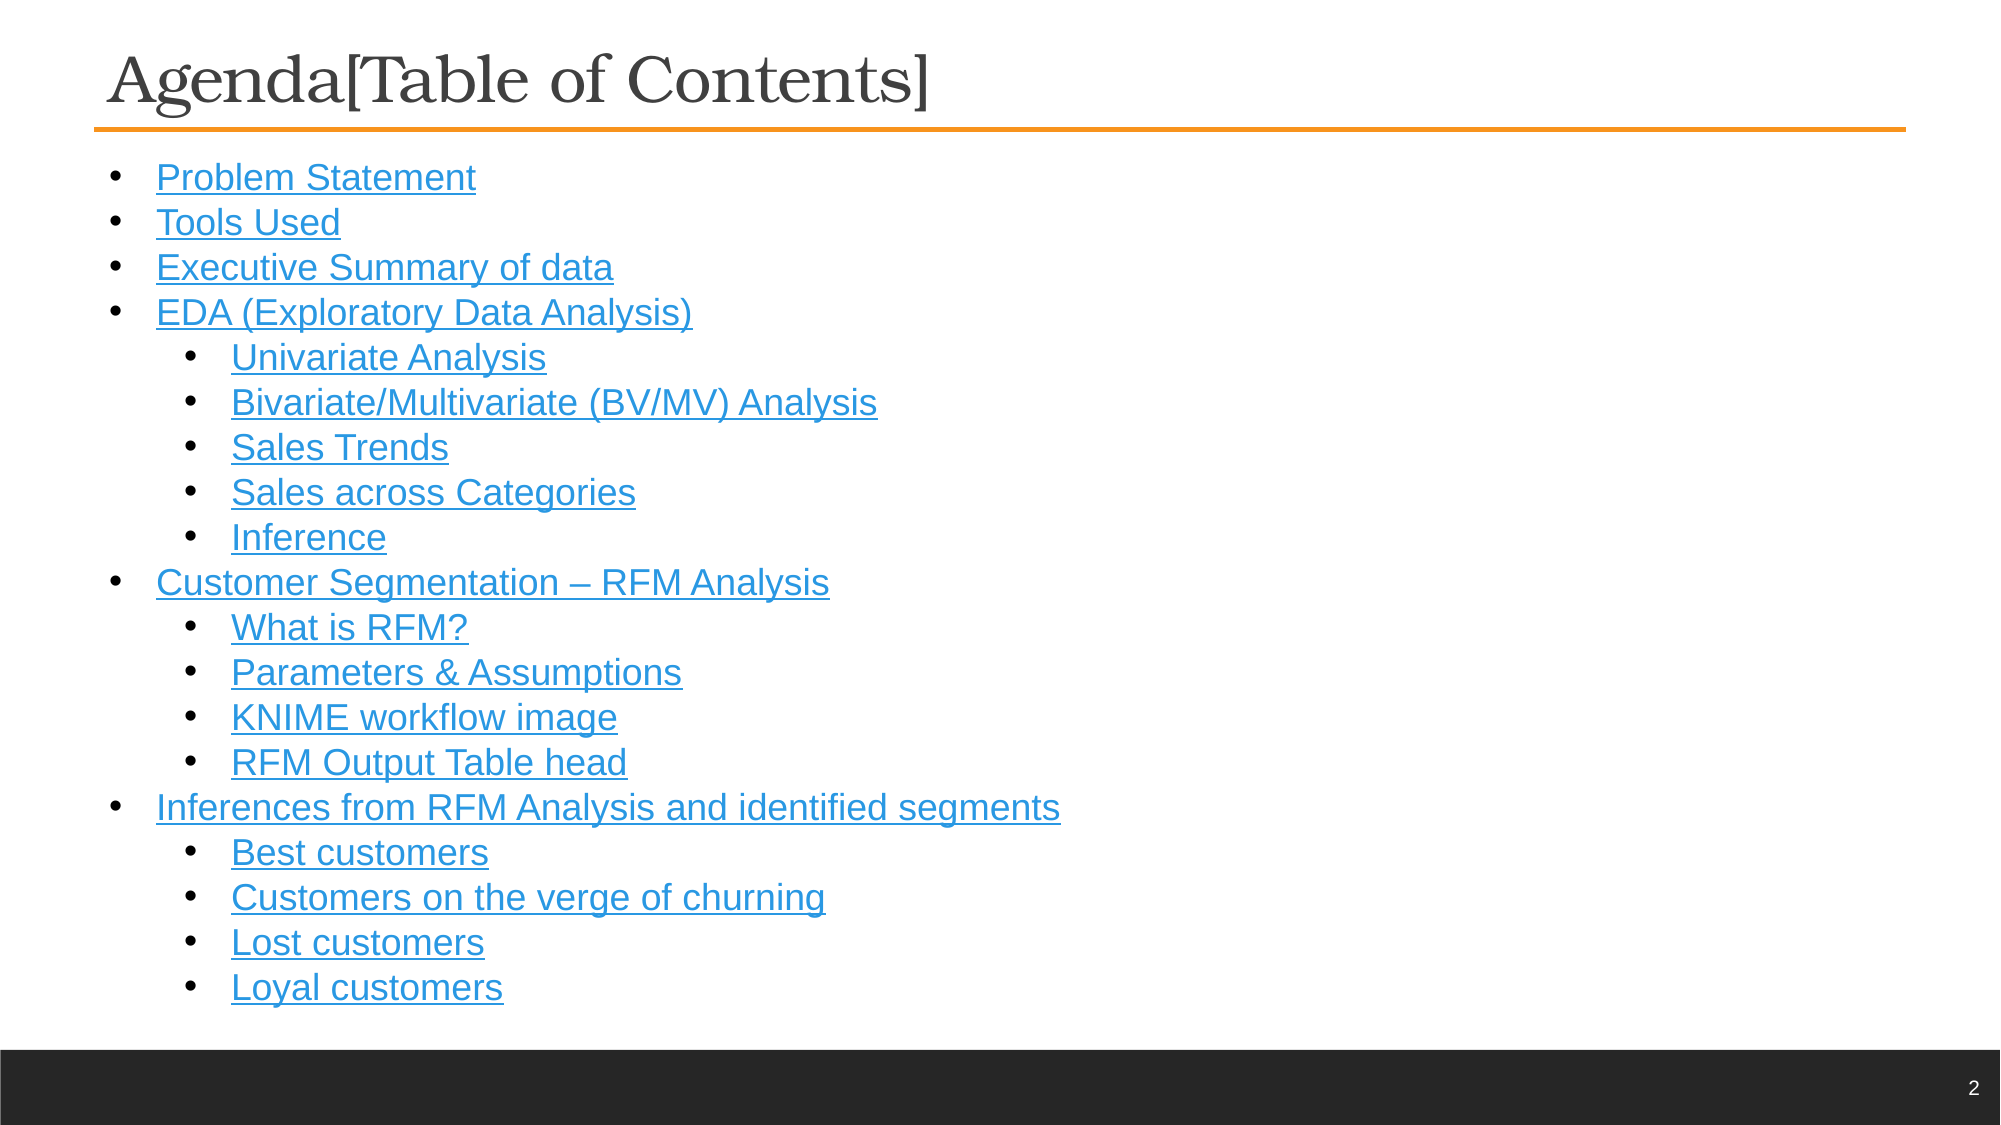

Agenda[Table of Contents]
Problem Statement
Tools Used
Executive Summary of data
EDA (Exploratory Data Analysis)
Univariate Analysis
Bivariate/Multivariate (BV/MV) Analysis
Sales Trends
Sales across Categories
Inference
Customer Segmentation – RFM Analysis
What is RFM?
Parameters & Assumptions
KNIME workflow image
RFM Output Table head
Inferences from RFM Analysis and identified segments
Best customers
Customers on the verge of churning
Lost customers
Loyal customers
2